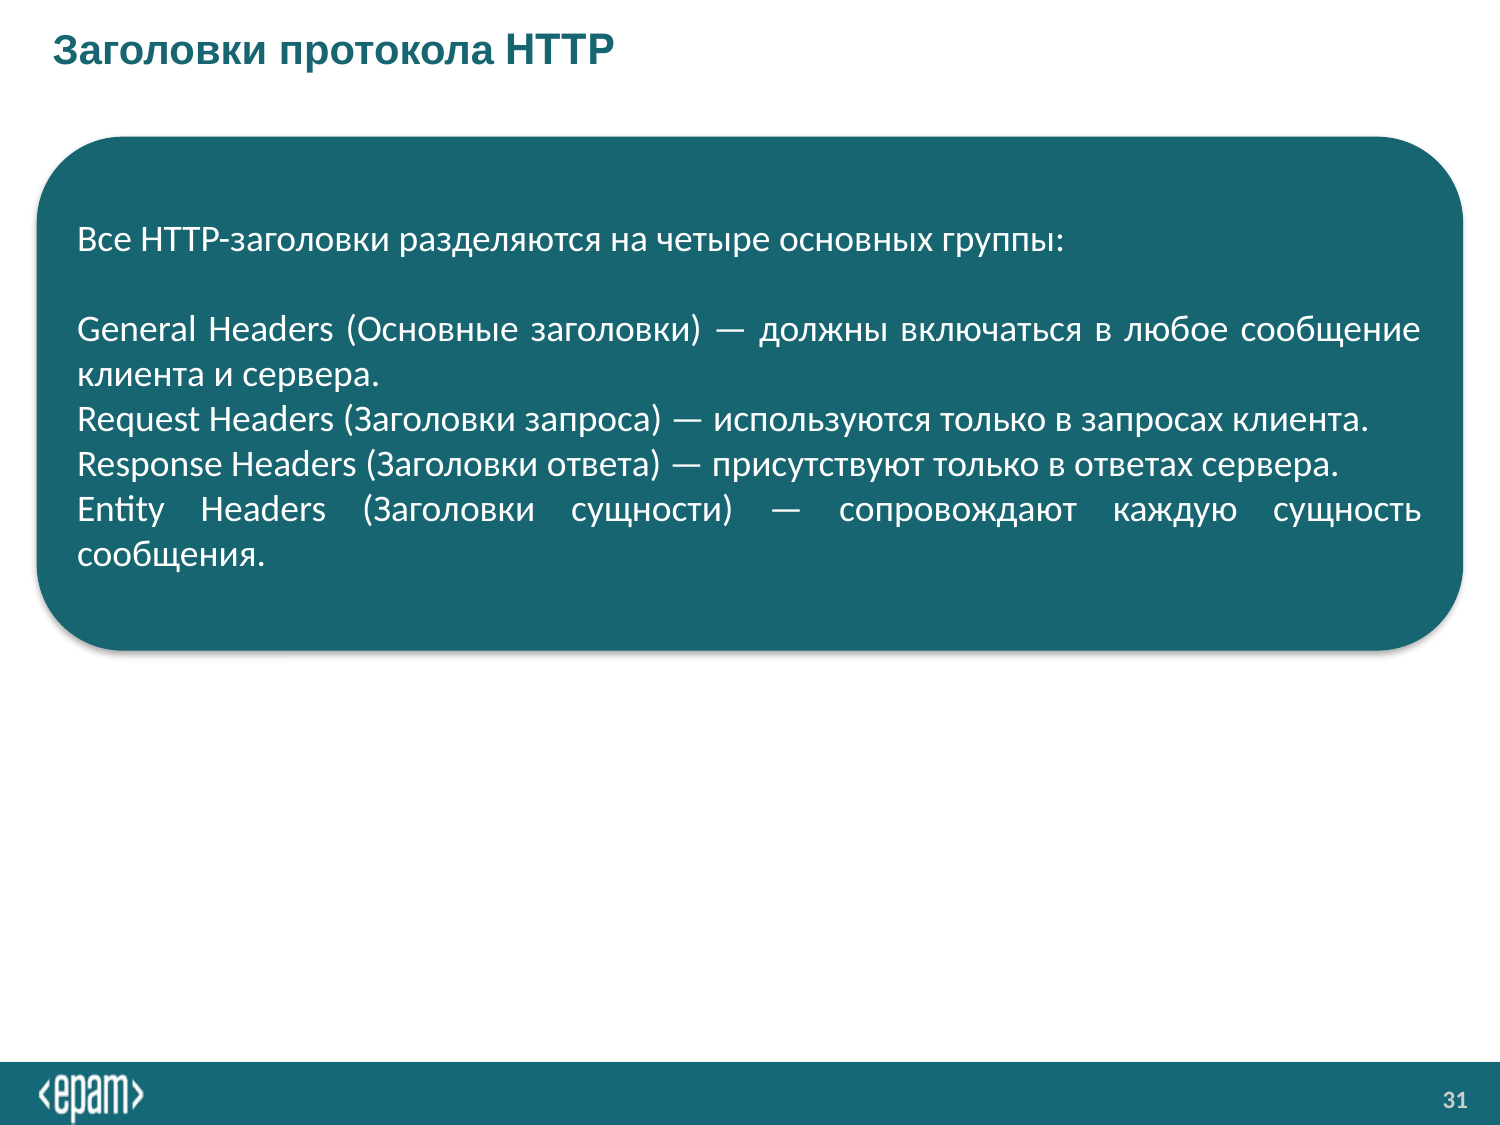

# Заголовки протокола HTTP
Все HTTP-заголовки разделяются на четыре основных группы:

General Headers (Основные заголовки) — должны включаться в любое сообщение клиента и сервера.
Request Headers (Заголовки запроса) — используются только в запросах клиента.
Response Headers (Заголовки ответа) — присутствуют только в ответах сервера.
Entity Headers (Заголовки сущности) — сопровождают каждую сущность сообщения.